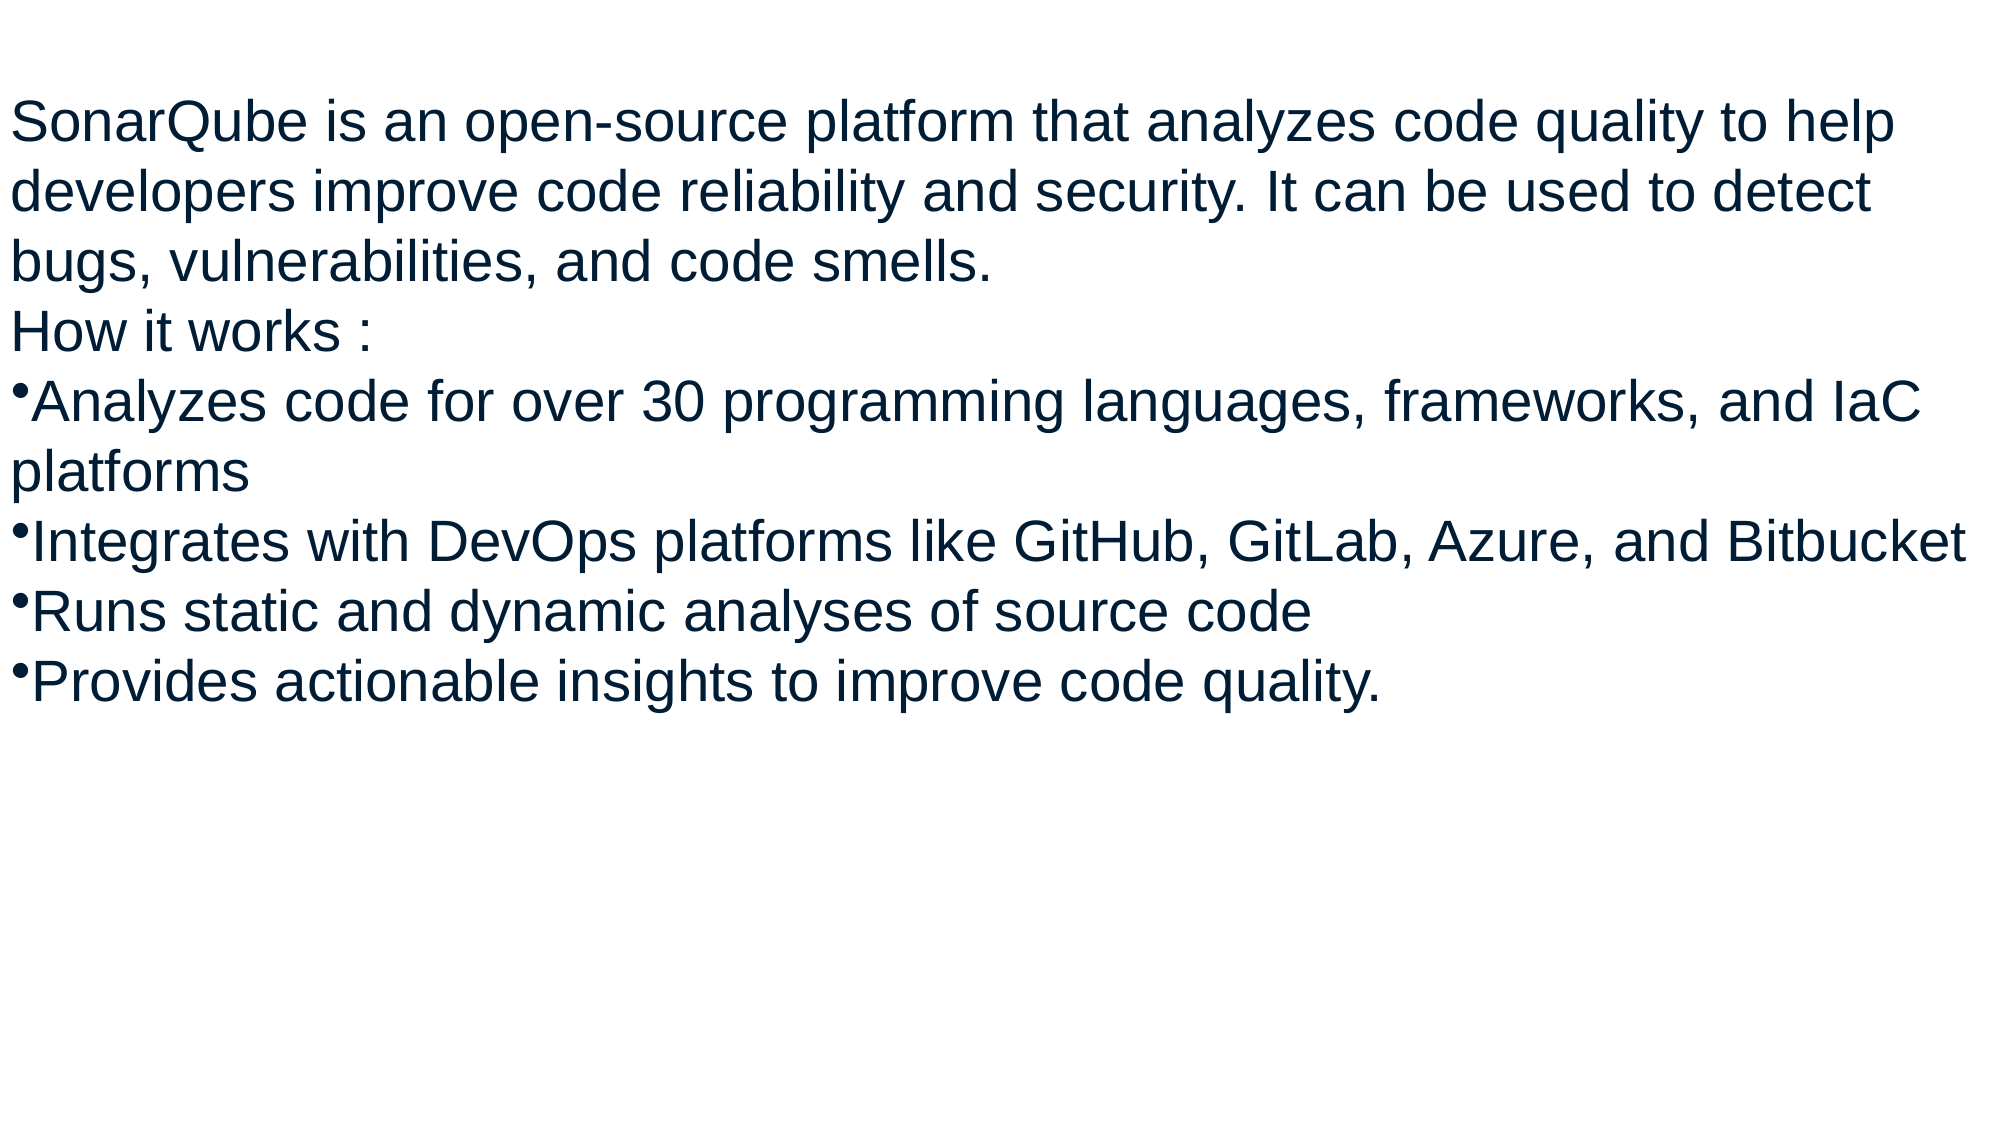

# what is SonarQube?
SonarQube is an open-source platform that analyzes code quality to help developers improve code reliability and security. It can be used to detect bugs, vulnerabilities, and code smells.
How it works :
Analyzes code for over 30 programming languages, frameworks, and IaC platforms
Integrates with DevOps platforms like GitHub, GitLab, Azure, and Bitbucket
Runs static and dynamic analyses of source code
Provides actionable insights to improve code quality.